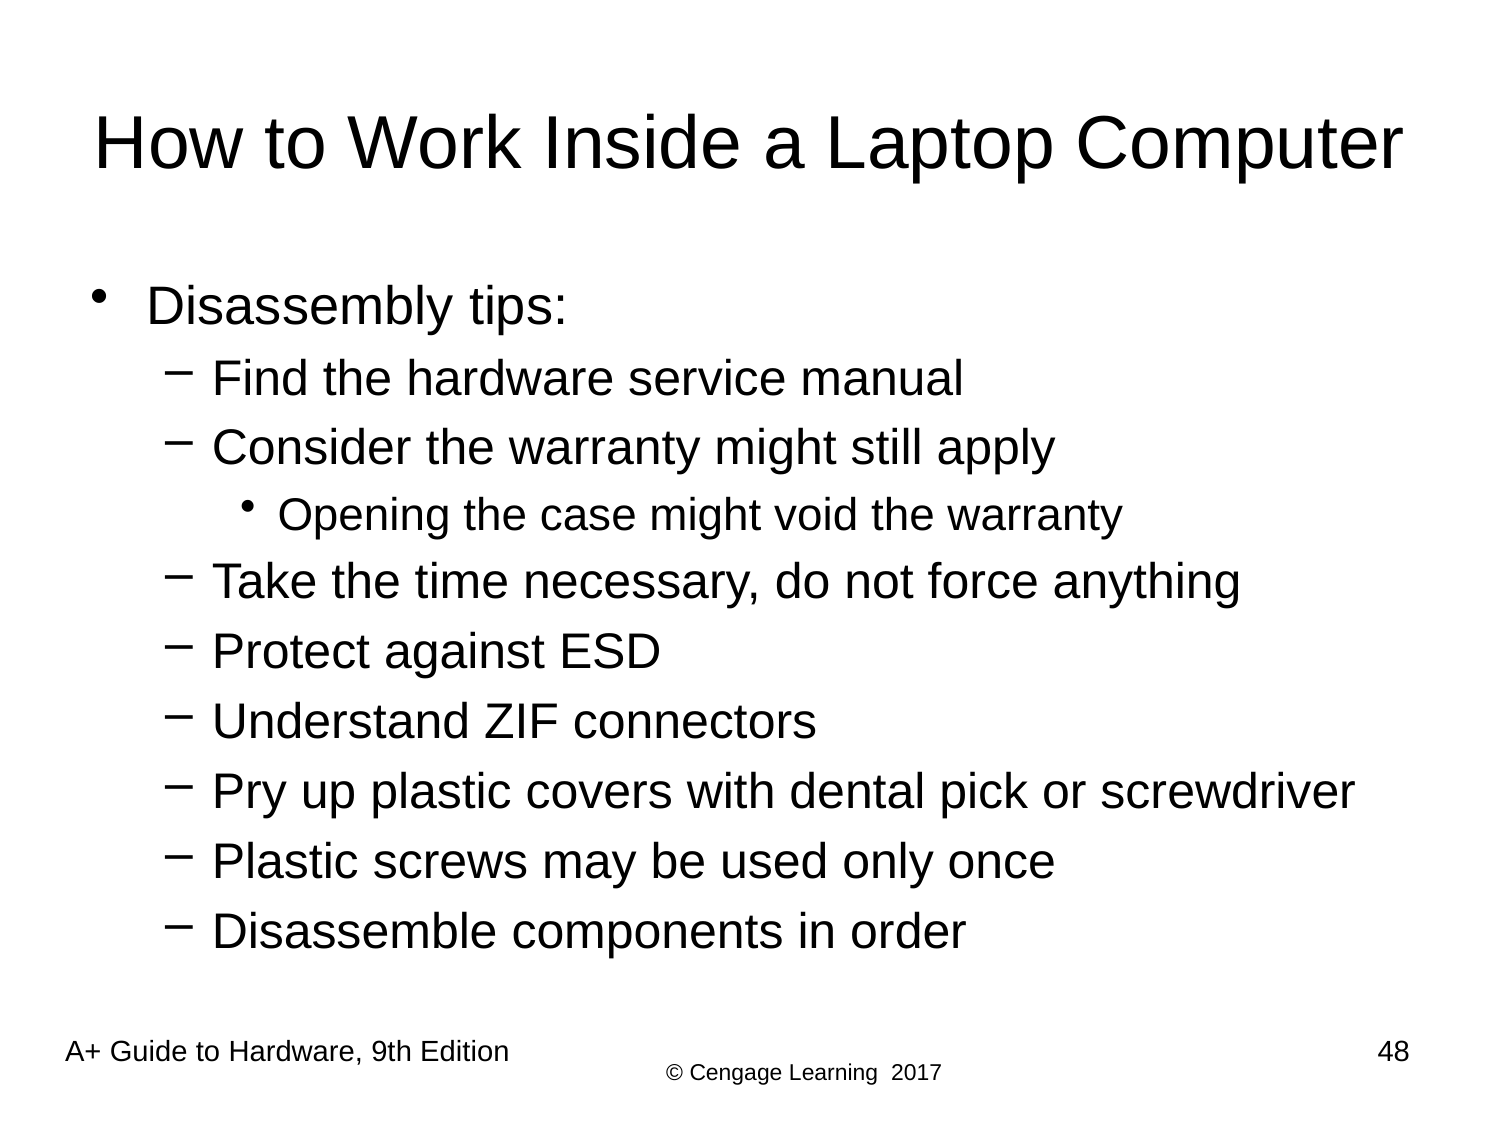

# How to Work Inside a Laptop Computer
Disassembly tips:
Find the hardware service manual
Consider the warranty might still apply
Opening the case might void the warranty
Take the time necessary, do not force anything
Protect against ESD
Understand ZIF connectors
Pry up plastic covers with dental pick or screwdriver
Plastic screws may be used only once
Disassemble components in order

48
A+ Guide to Hardware, 9th Edition